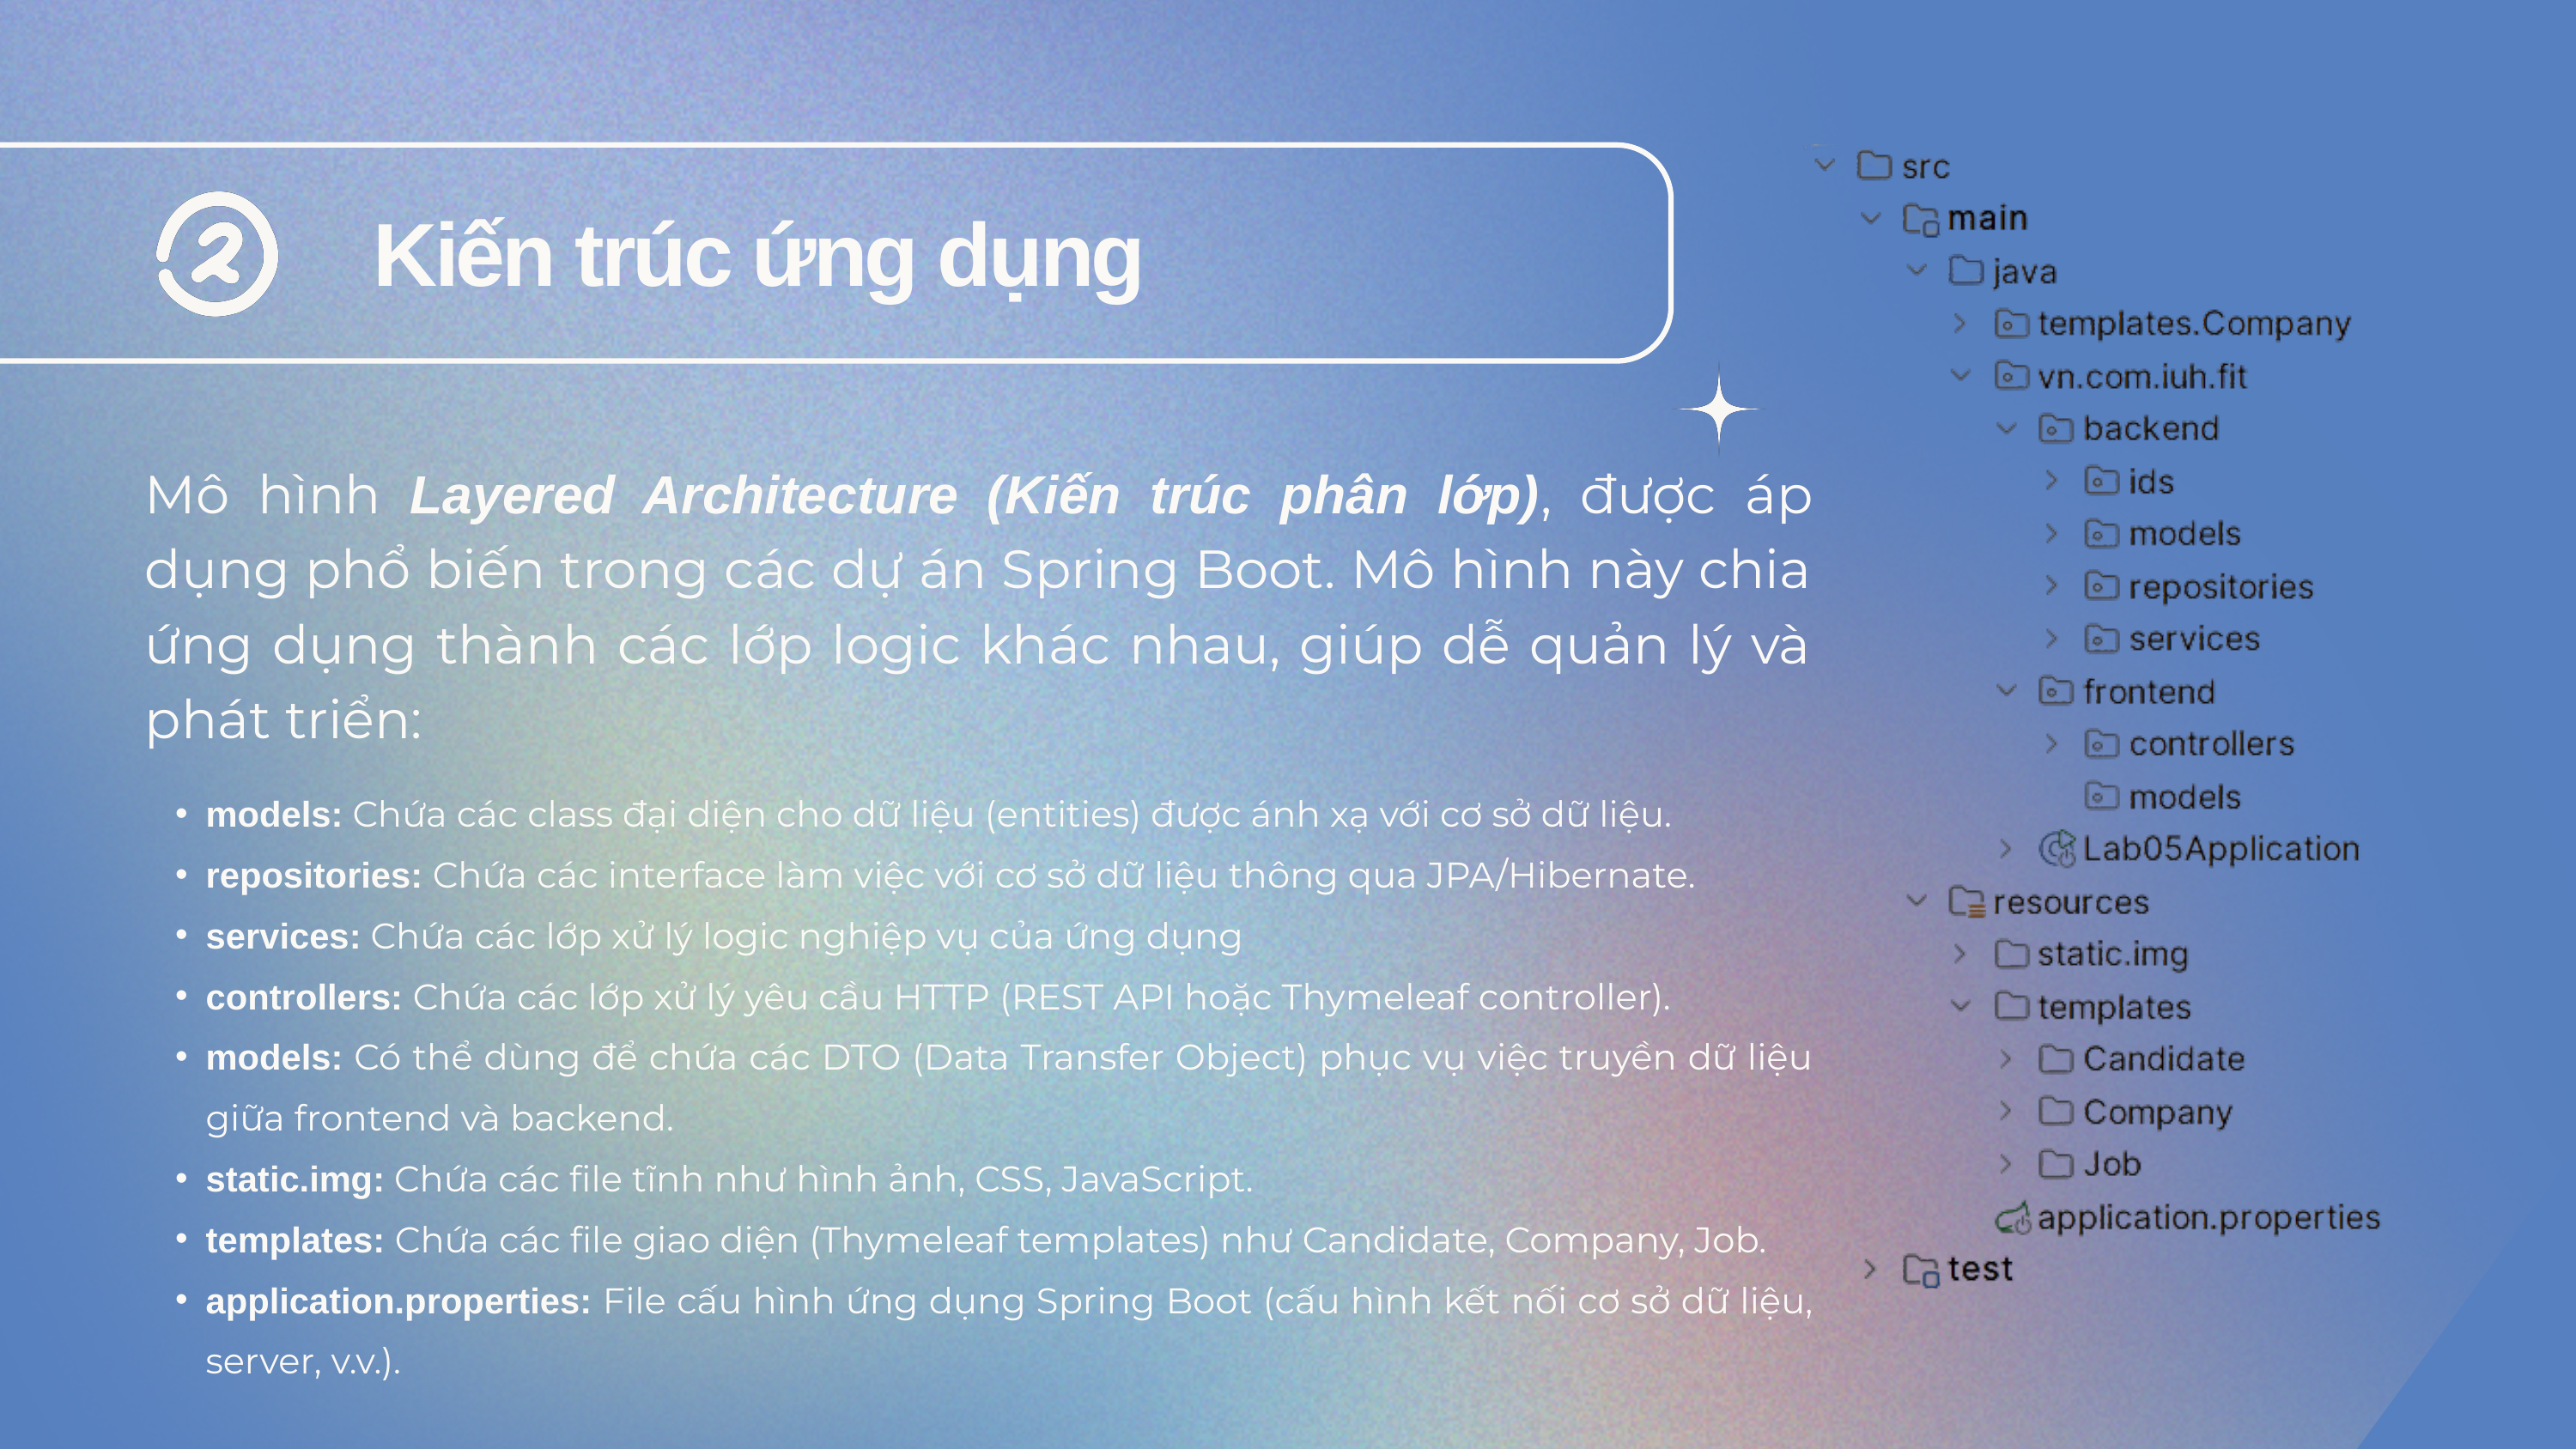

Kiến trúc ứng dụng

Mô hình Layered Architecture (Kiến trúc phân lớp), được áp dụng phổ biến trong các dự án Spring Boot. Mô hình này chia ứng dụng thành các lớp logic khác nhau, giúp dễ quản lý và phát triển:
models: Chứa các class đại diện cho dữ liệu (entities) được ánh xạ với cơ sở dữ liệu.
repositories: Chứa các interface làm việc với cơ sở dữ liệu thông qua JPA/Hibernate.
services: Chứa các lớp xử lý logic nghiệp vụ của ứng dụng
controllers: Chứa các lớp xử lý yêu cầu HTTP (REST API hoặc Thymeleaf controller).
models: Có thể dùng để chứa các DTO (Data Transfer Object) phục vụ việc truyền dữ liệu giữa frontend và backend.
static.img: Chứa các file tĩnh như hình ảnh, CSS, JavaScript.
templates: Chứa các file giao diện (Thymeleaf templates) như Candidate, Company, Job.
application.properties: File cấu hình ứng dụng Spring Boot (cấu hình kết nối cơ sở dữ liệu, server, v.v.).